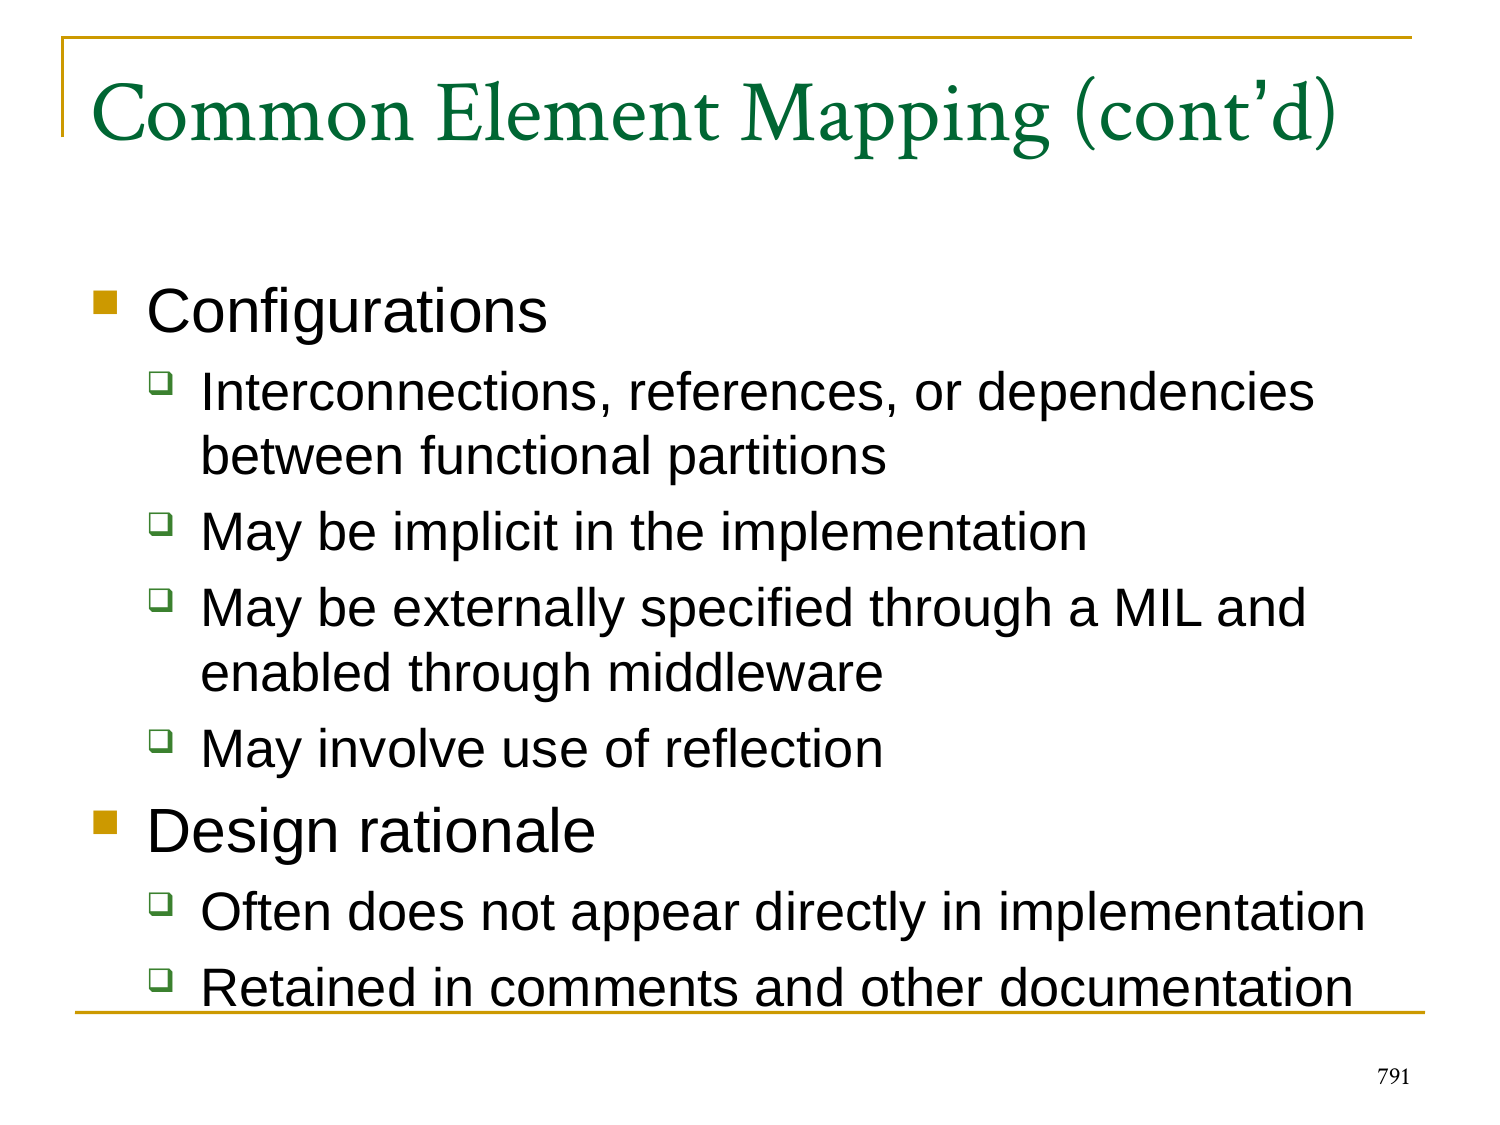

# Common Element Mapping (cont’d)
Configurations
Interconnections, references, or dependencies between functional partitions
May be implicit in the implementation
May be externally specified through a MIL and enabled through middleware
May involve use of reflection
Design rationale
Often does not appear directly in implementation
Retained in comments and other documentation
791